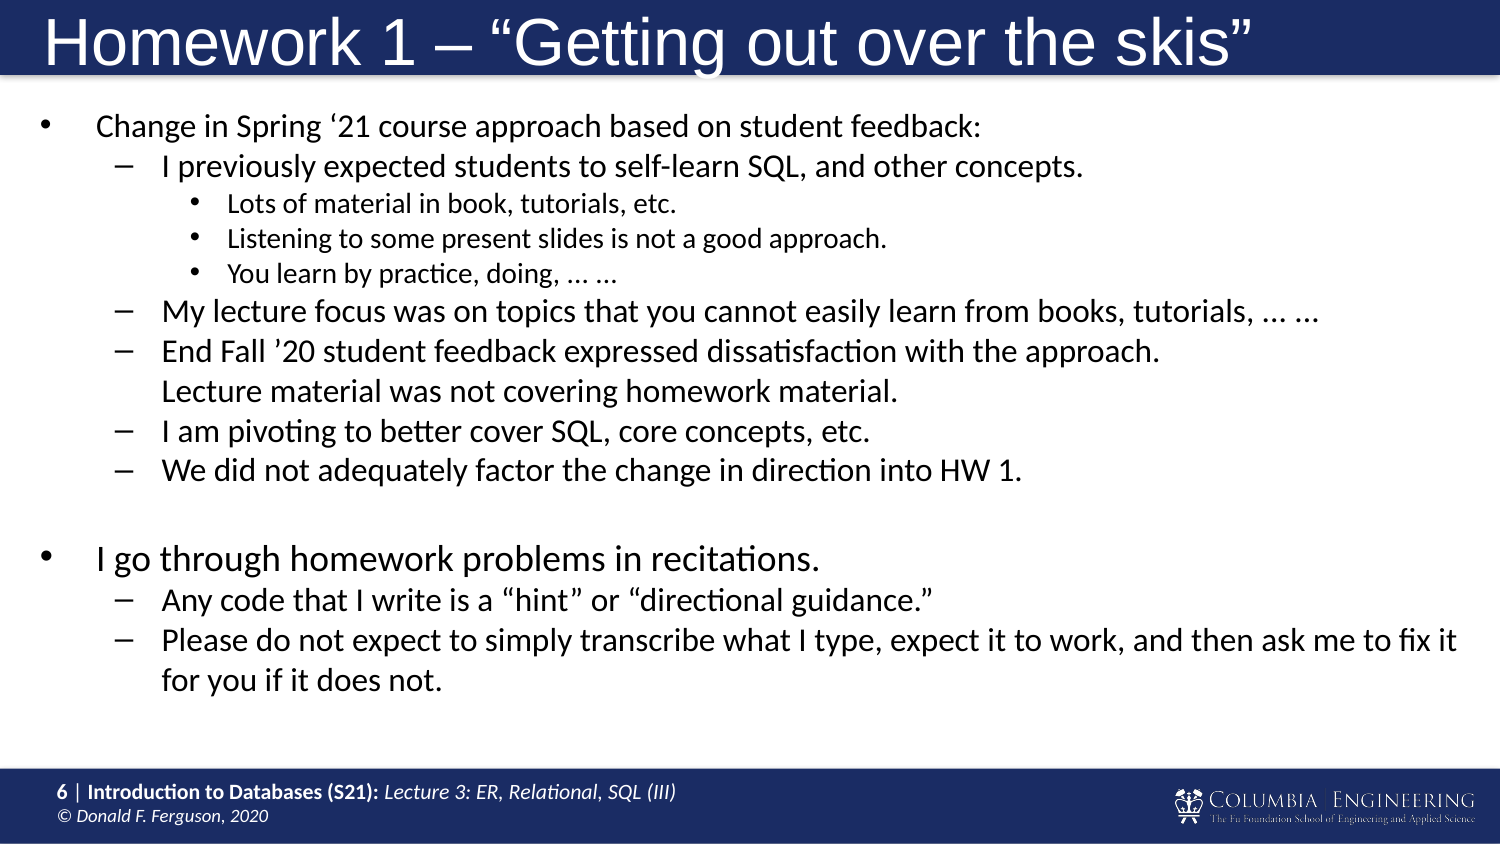

# Homework 1 – “Getting out over the skis”
Change in Spring ‘21 course approach based on student feedback:
I previously expected students to self-learn SQL, and other concepts.
Lots of material in book, tutorials, etc.
Listening to some present slides is not a good approach.
You learn by practice, doing, ... ...
My lecture focus was on topics that you cannot easily learn from books, tutorials, ... ...
End Fall ’20 student feedback expressed dissatisfaction with the approach.
Lecture material was not covering homework material.
I am pivoting to better cover SQL, core concepts, etc.
We did not adequately factor the change in direction into HW 1.

I go through homework problems in recitations.
Any code that I write is a “hint” or “directional guidance.”
Please do not expect to simply transcribe what I type, expect it to work, and then ask me to fix it for you if it does not.